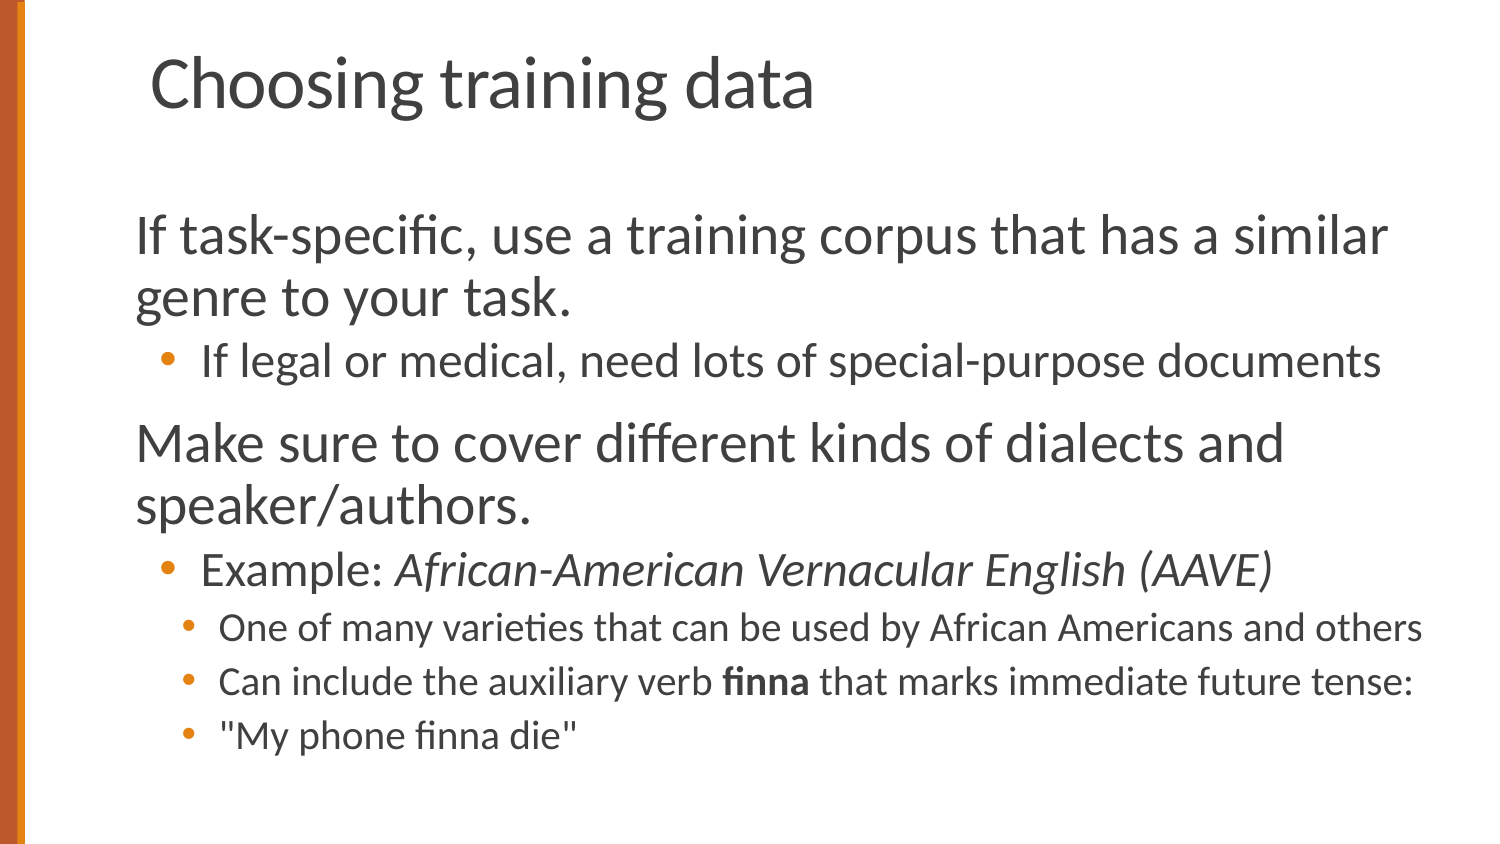

# Choosing training data
If task-specific, use a training corpus that has a similar genre to your task.
If legal or medical, need lots of special-purpose documents
Make sure to cover different kinds of dialects and speaker/authors.
Example: African-American Vernacular English (AAVE)
One of many varieties that can be used by African Americans and others
Can include the auxiliary verb finna that marks immediate future tense:
"My phone finna die"